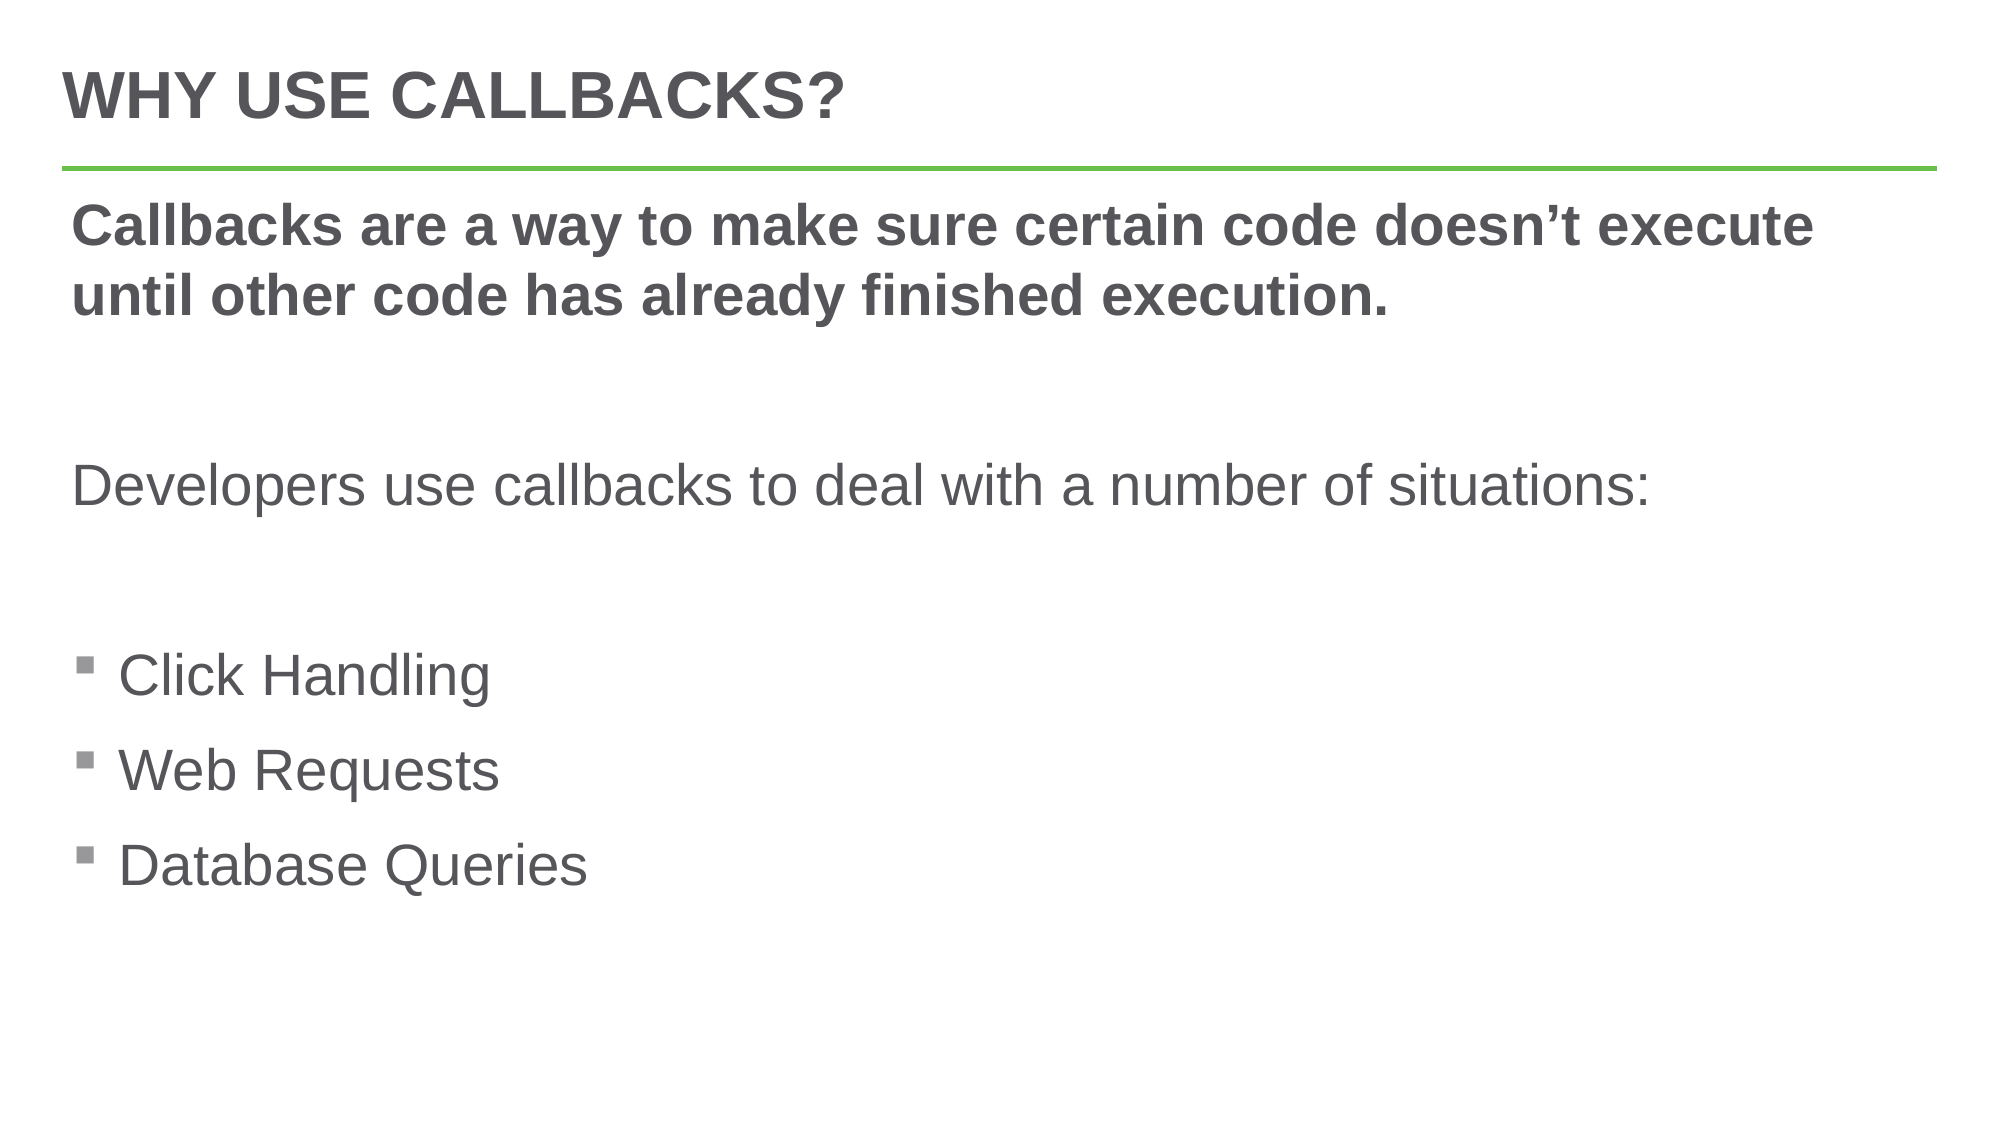

# Why use callbacks?
Callbacks are a way to make sure certain code doesn’t execute until other code has already finished execution.

Developers use callbacks to deal with a number of situations:

Click Handling
Web Requests
Database Queries